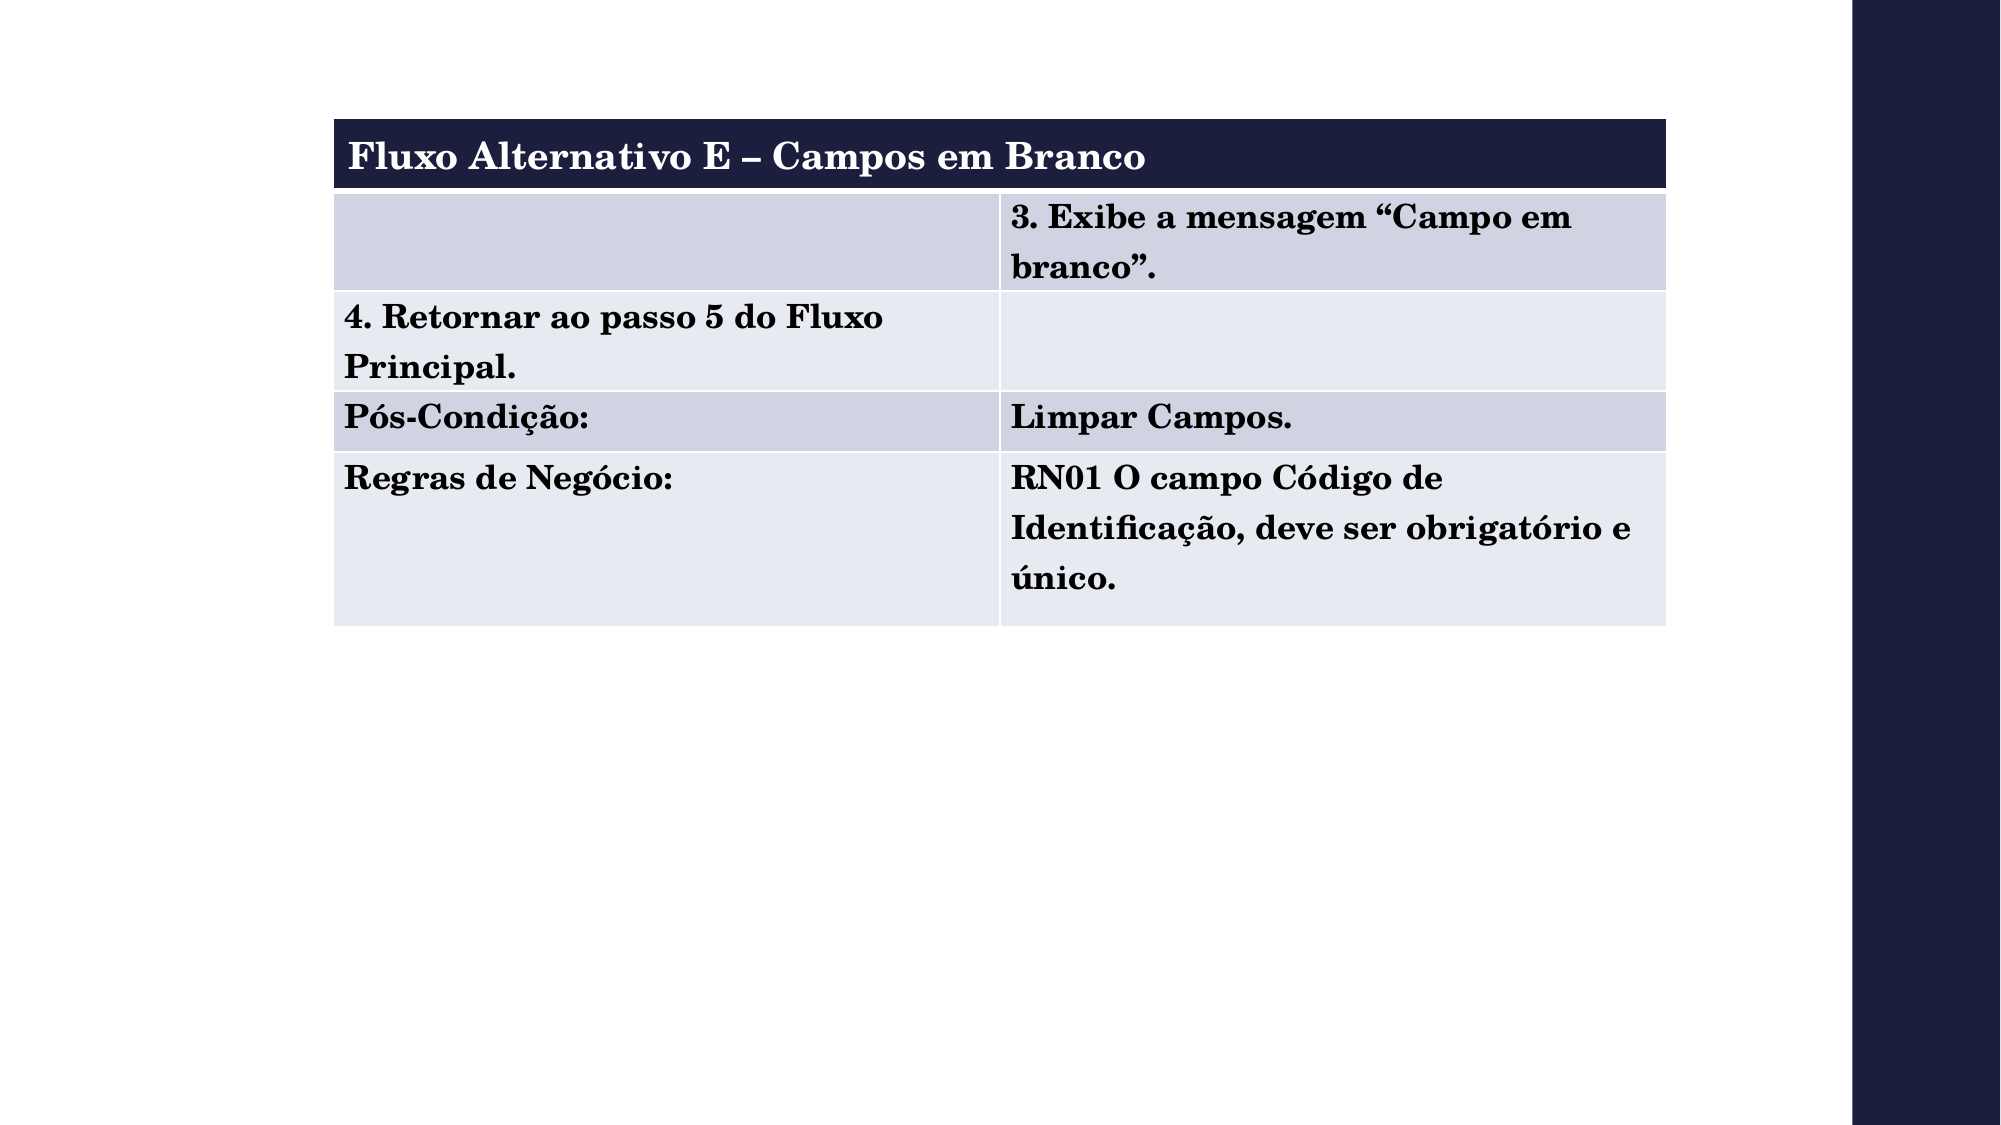

| Fluxo Alternativo E – Campos em Branco |  |
| --- | --- |
|  | 3. Exibe a mensagem “Campo em branco”. |
| 4. Retornar ao passo 5 do Fluxo Principal. |  |
| Pós-Condição: | Limpar Campos. |
| Regras de Negócio: | RN01 O campo Código de Identificação, deve ser obrigatório e único. |